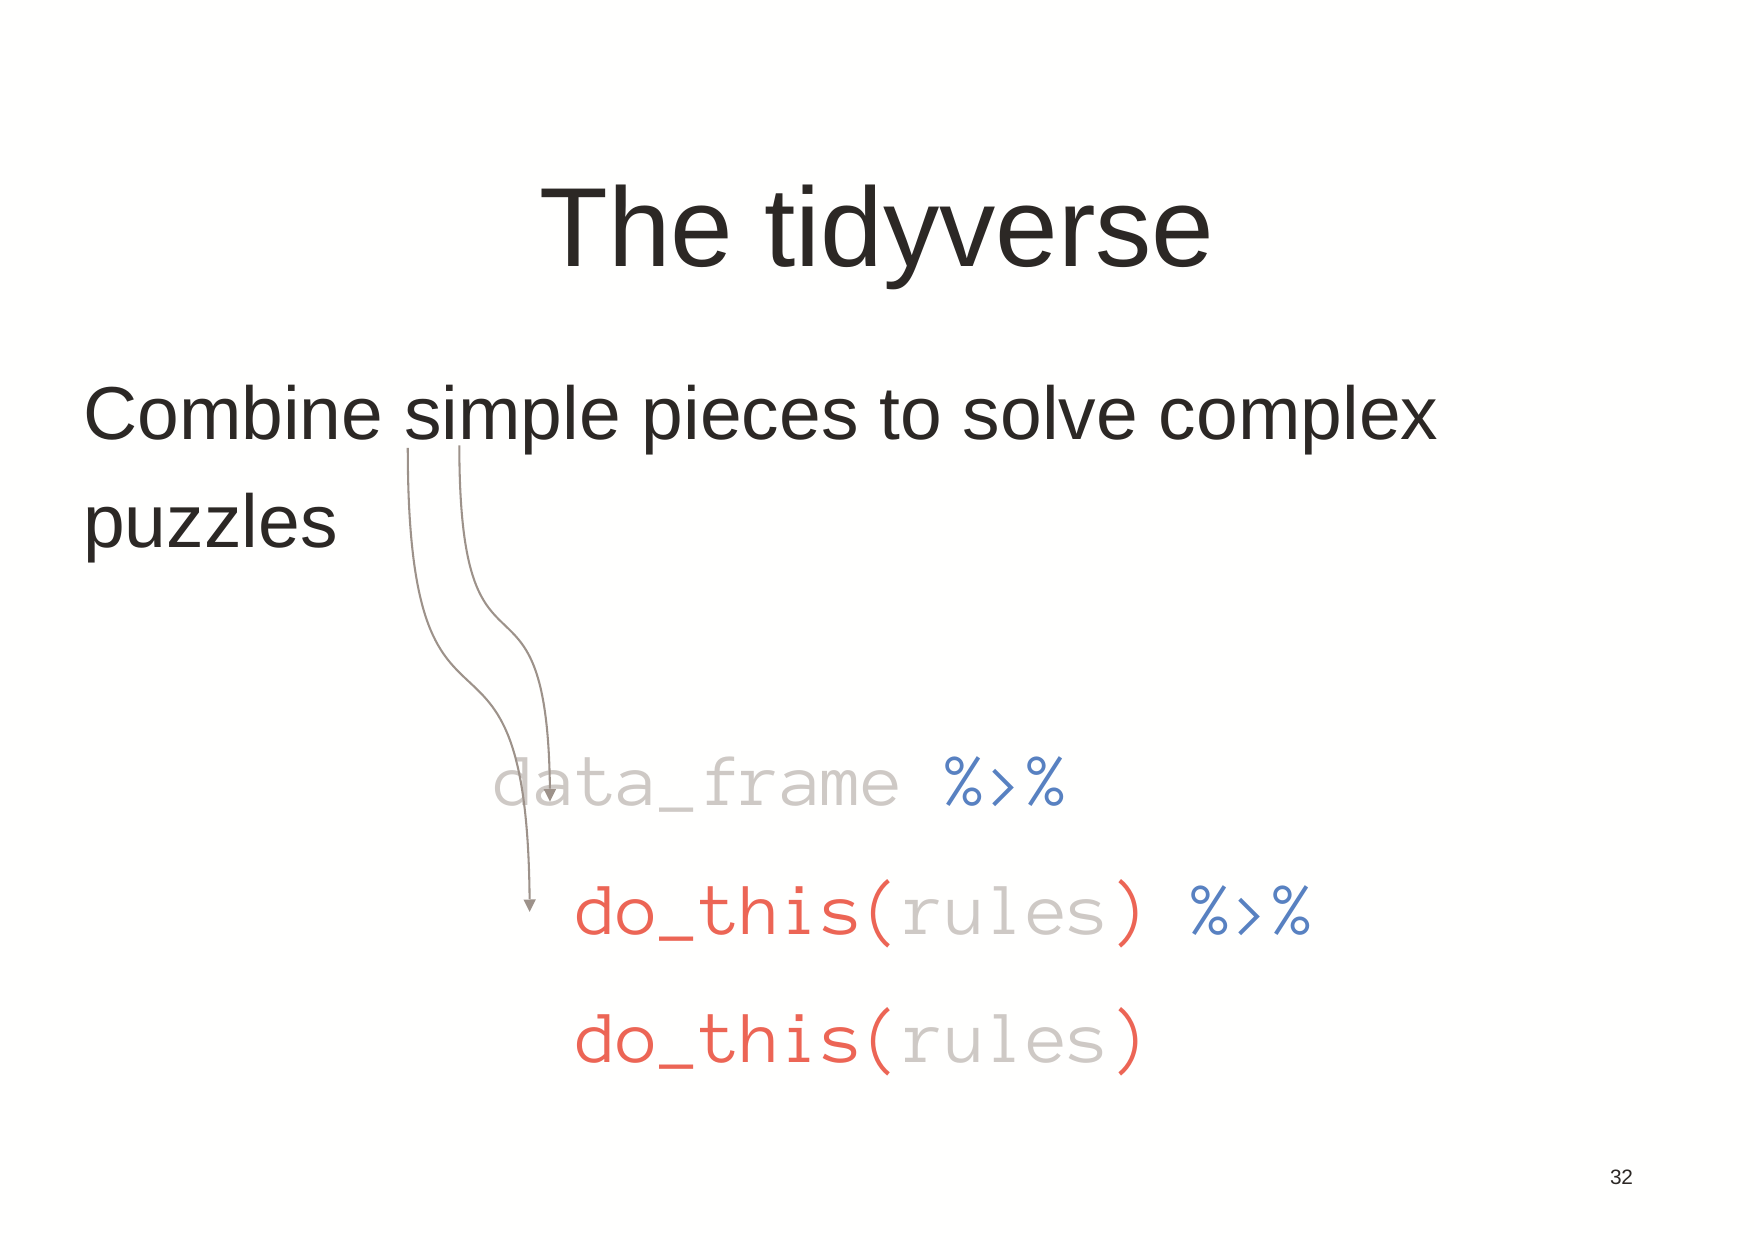

# The tidyverse
Combine simple pieces to solve complex puzzles

data_frame %>%
  do_this(rules) %>%
  do_this(rules)

32